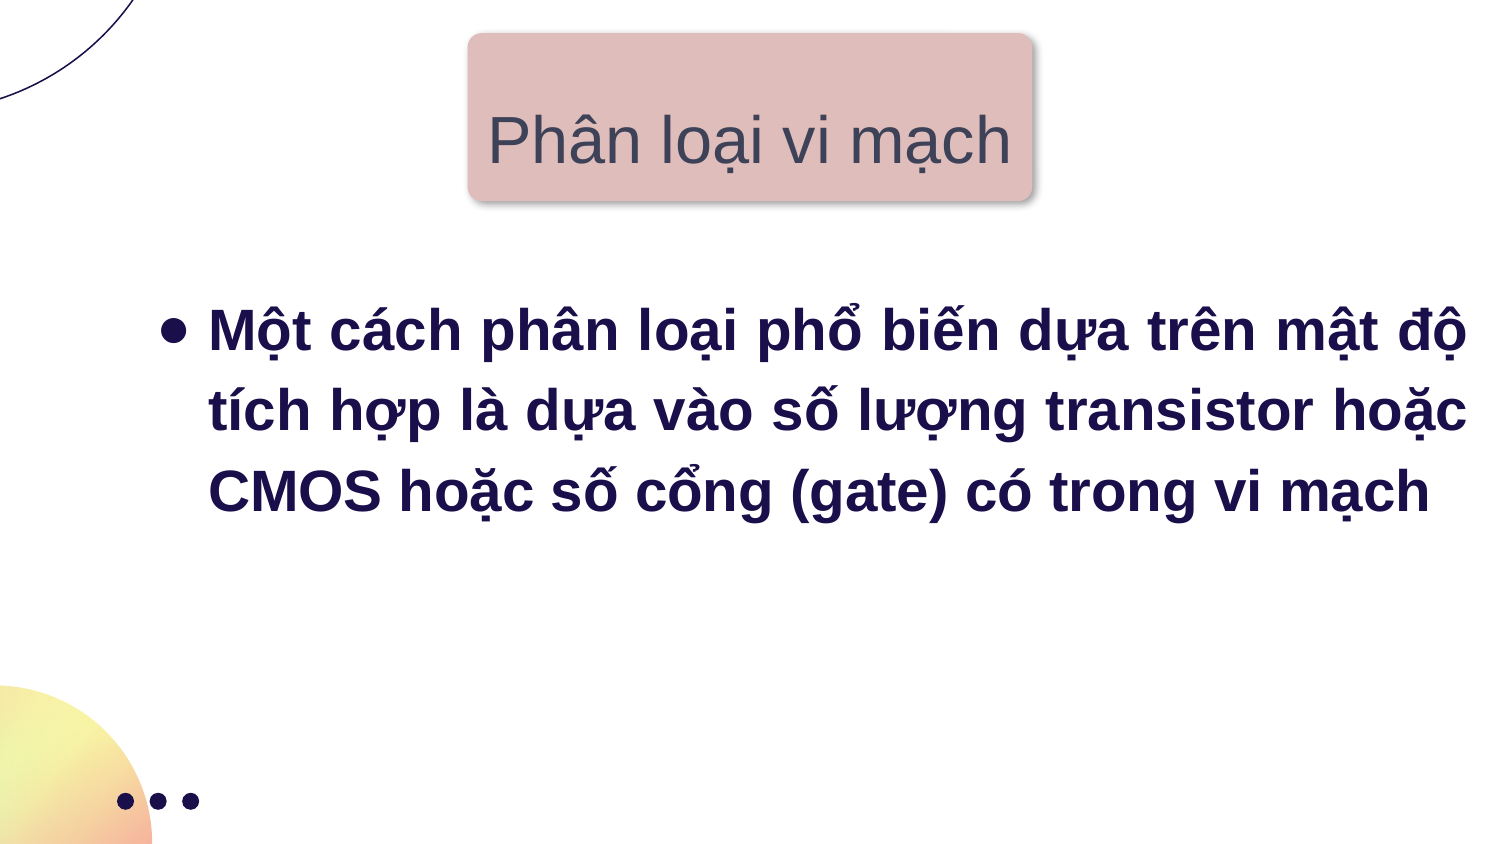

Phân loại vi mạch

Một cách phân loại phổ biến dựa trên mật độ tích hợp là dựa vào số lượng transistor hoặc CMOS hoặc số cổng (gate) có trong vi mạch